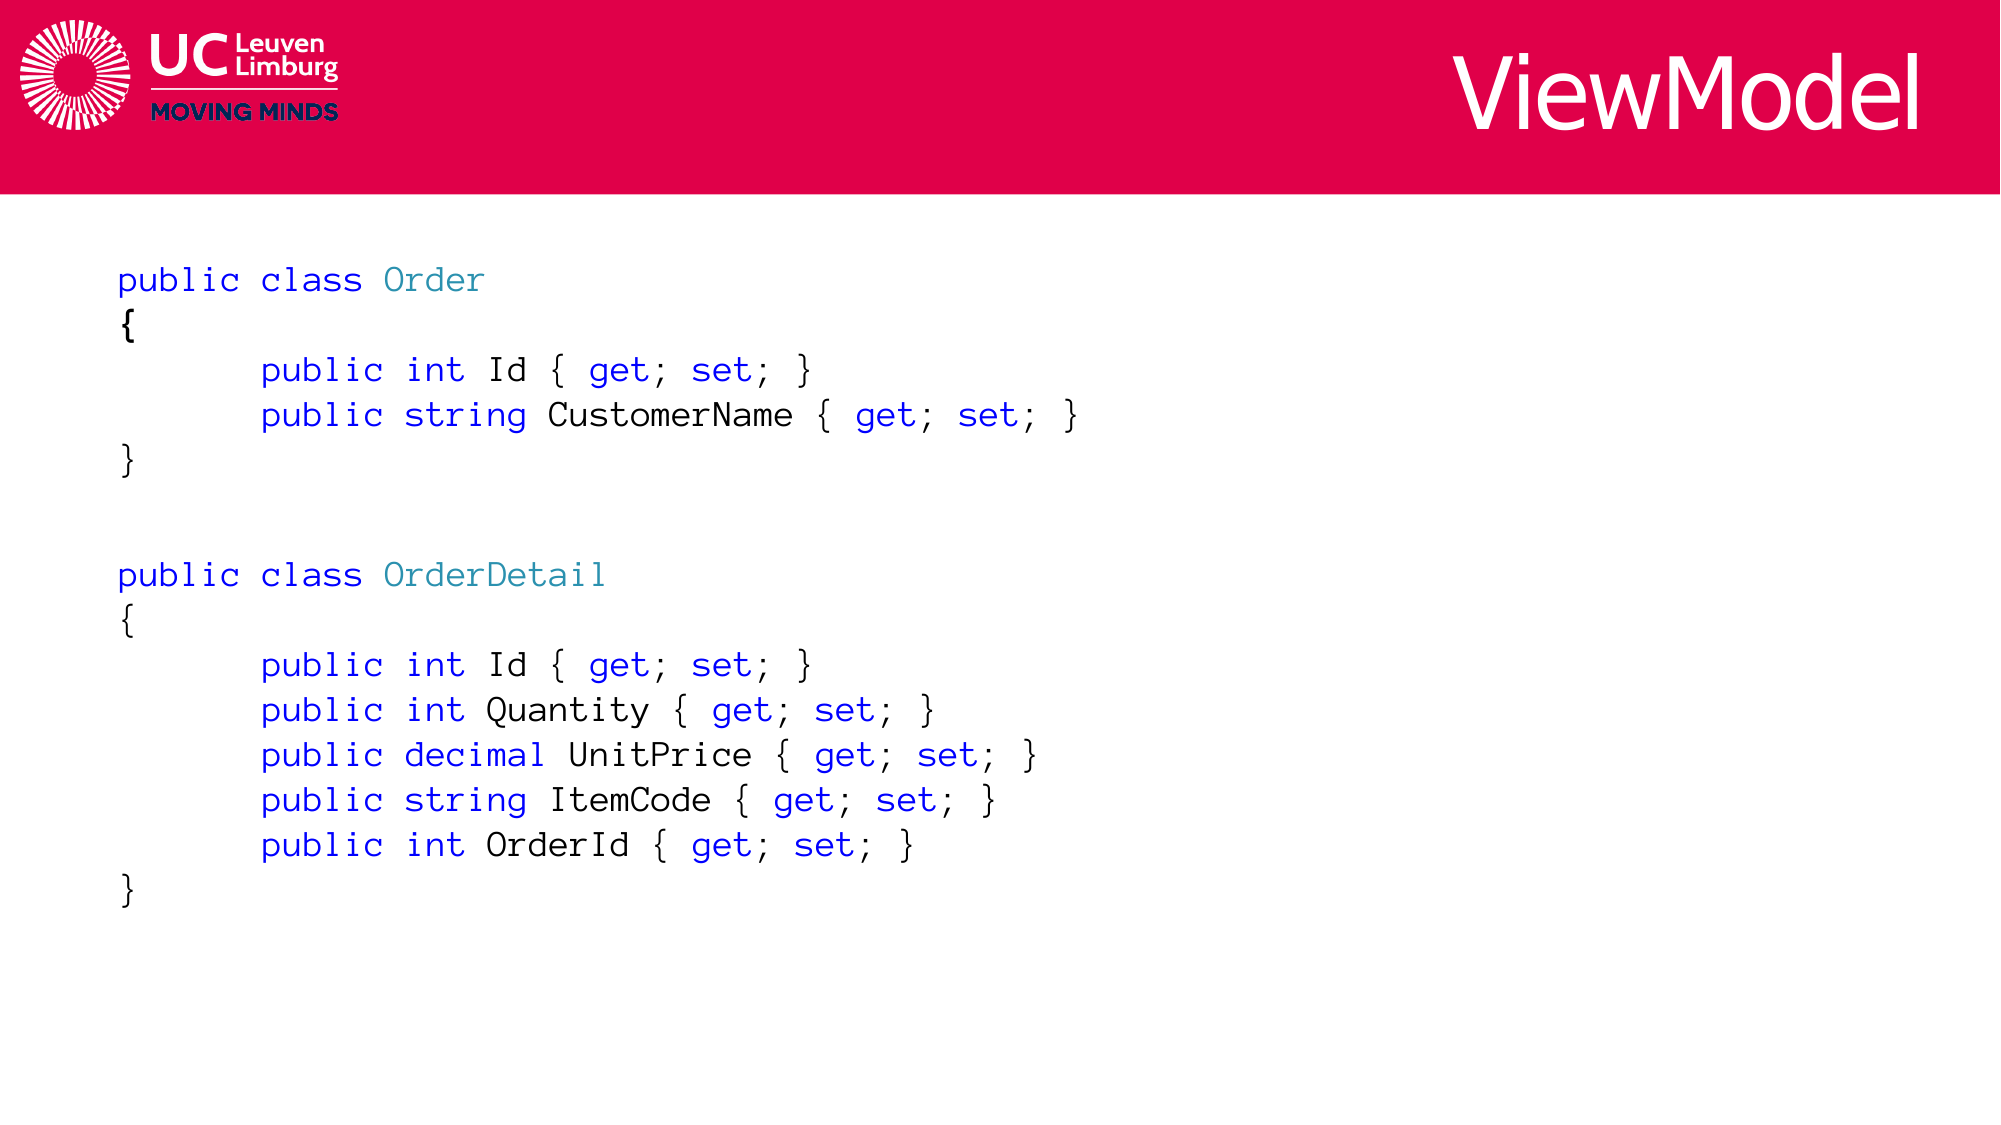

# ViewModel
 public class Order
 {
        public int Id { get; set; }
        public string CustomerName { get; set; }
 }
 public class OrderDetail
 {
        public int Id { get; set; }
        public int Quantity { get; set; }
        public decimal UnitPrice { get; set; }
        public string ItemCode { get; set; }
        public int OrderId { get; set; }
 }